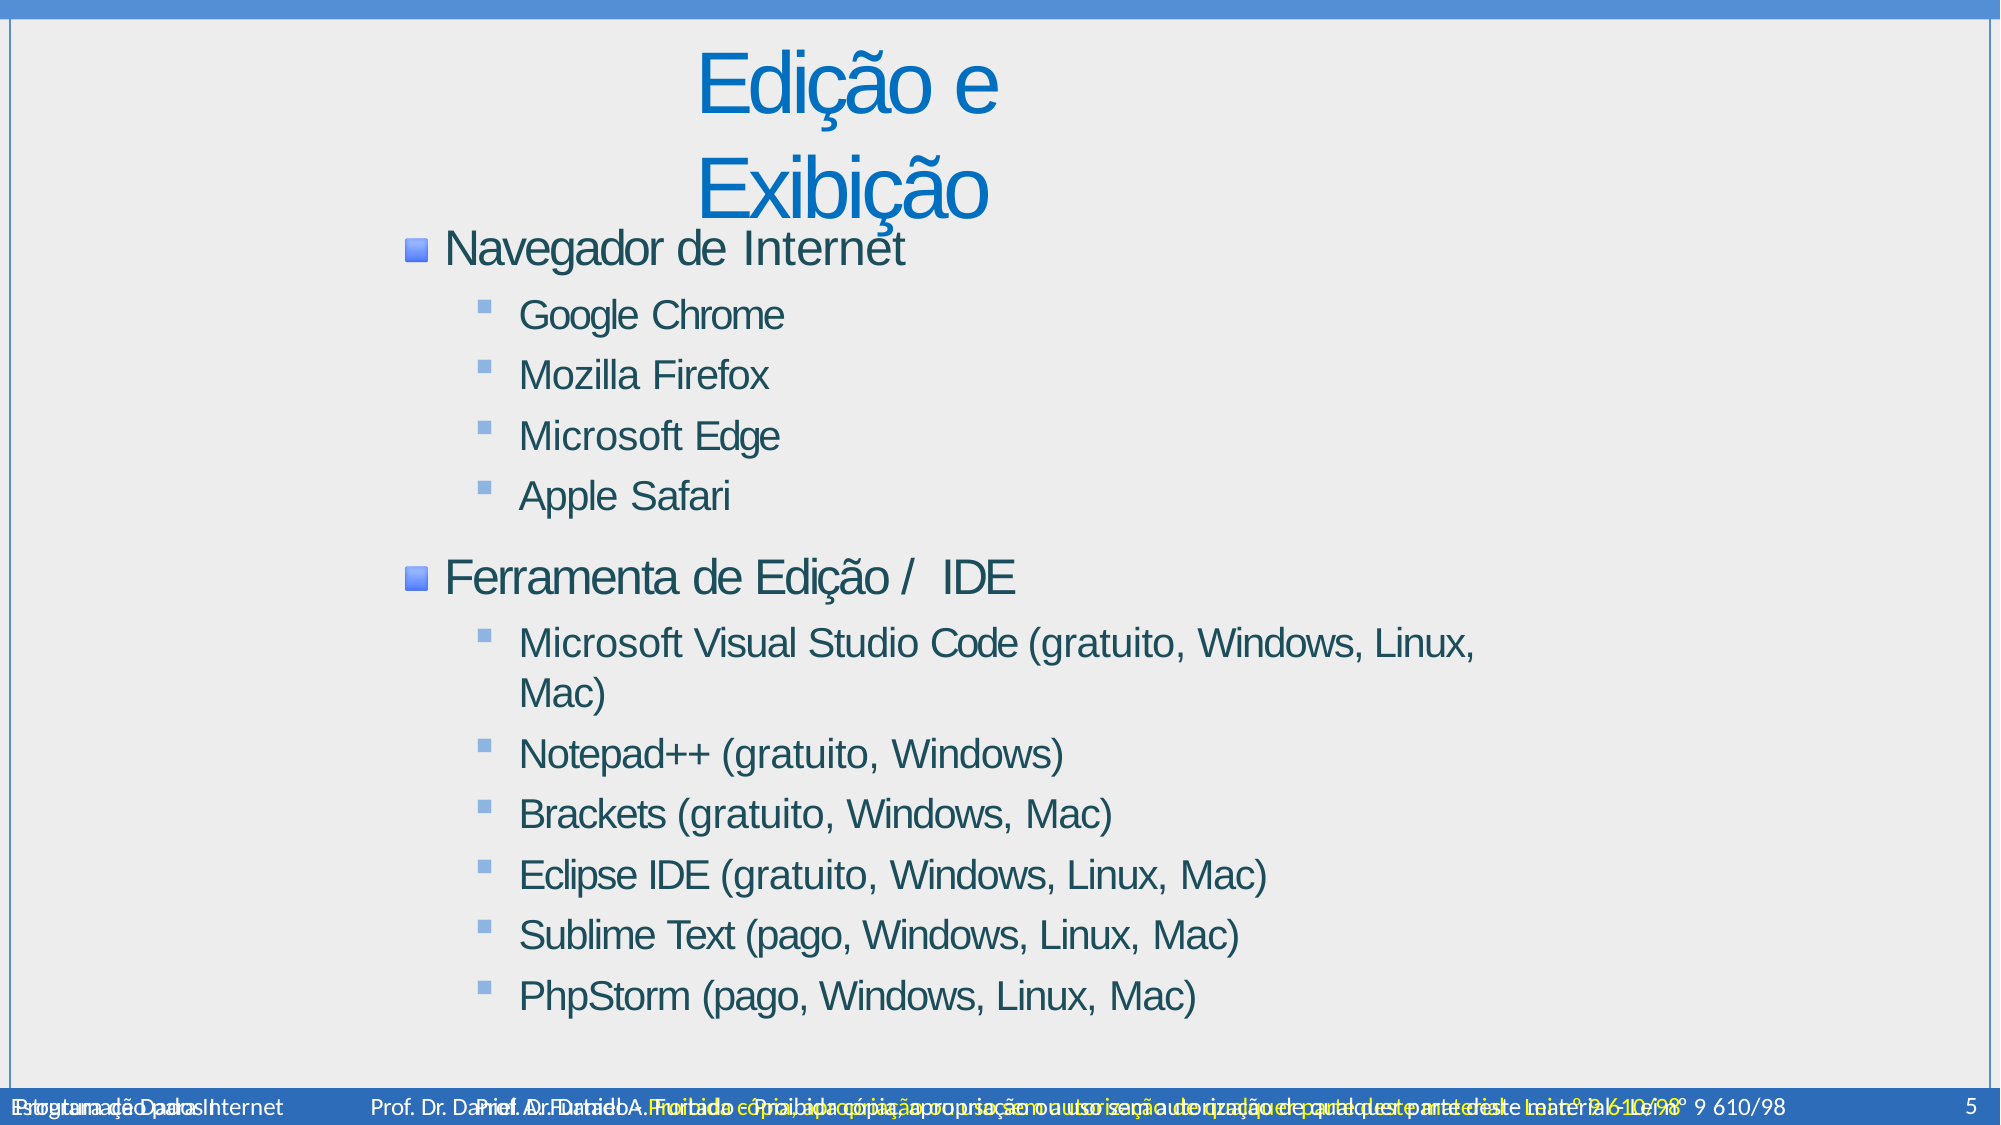

# Edição e Exibição
Navegador de Internet
Google Chrome
Mozilla Firefox
Microsoft Edge
Apple Safari
Ferramenta de Edição / IDE
Microsoft Visual Studio Code (gratuito, Windows, Linux, Mac)
Notepad++ (gratuito, Windows)
Brackets (gratuito, Windows, Mac)
Eclipse IDE (gratuito, Windows, Linux, Mac)
Sublime Text (pago, Windows, Linux, Mac)
PhpStorm (pago, Windows, Linux, Mac)

5
Programação para Internet
Prof. Dr. Daniel A. Furtado - Proibida cópia, apropriação ou uso sem autorização de qualquer parte deste material - Lei nº 9 610/98
Estrutura de Dados I	Prof. Dr. Daniel A. Furtado - Proibida cópia, apropriação ou uso sem autorização de qualquer parte deste material - Lei nº 9 610/98